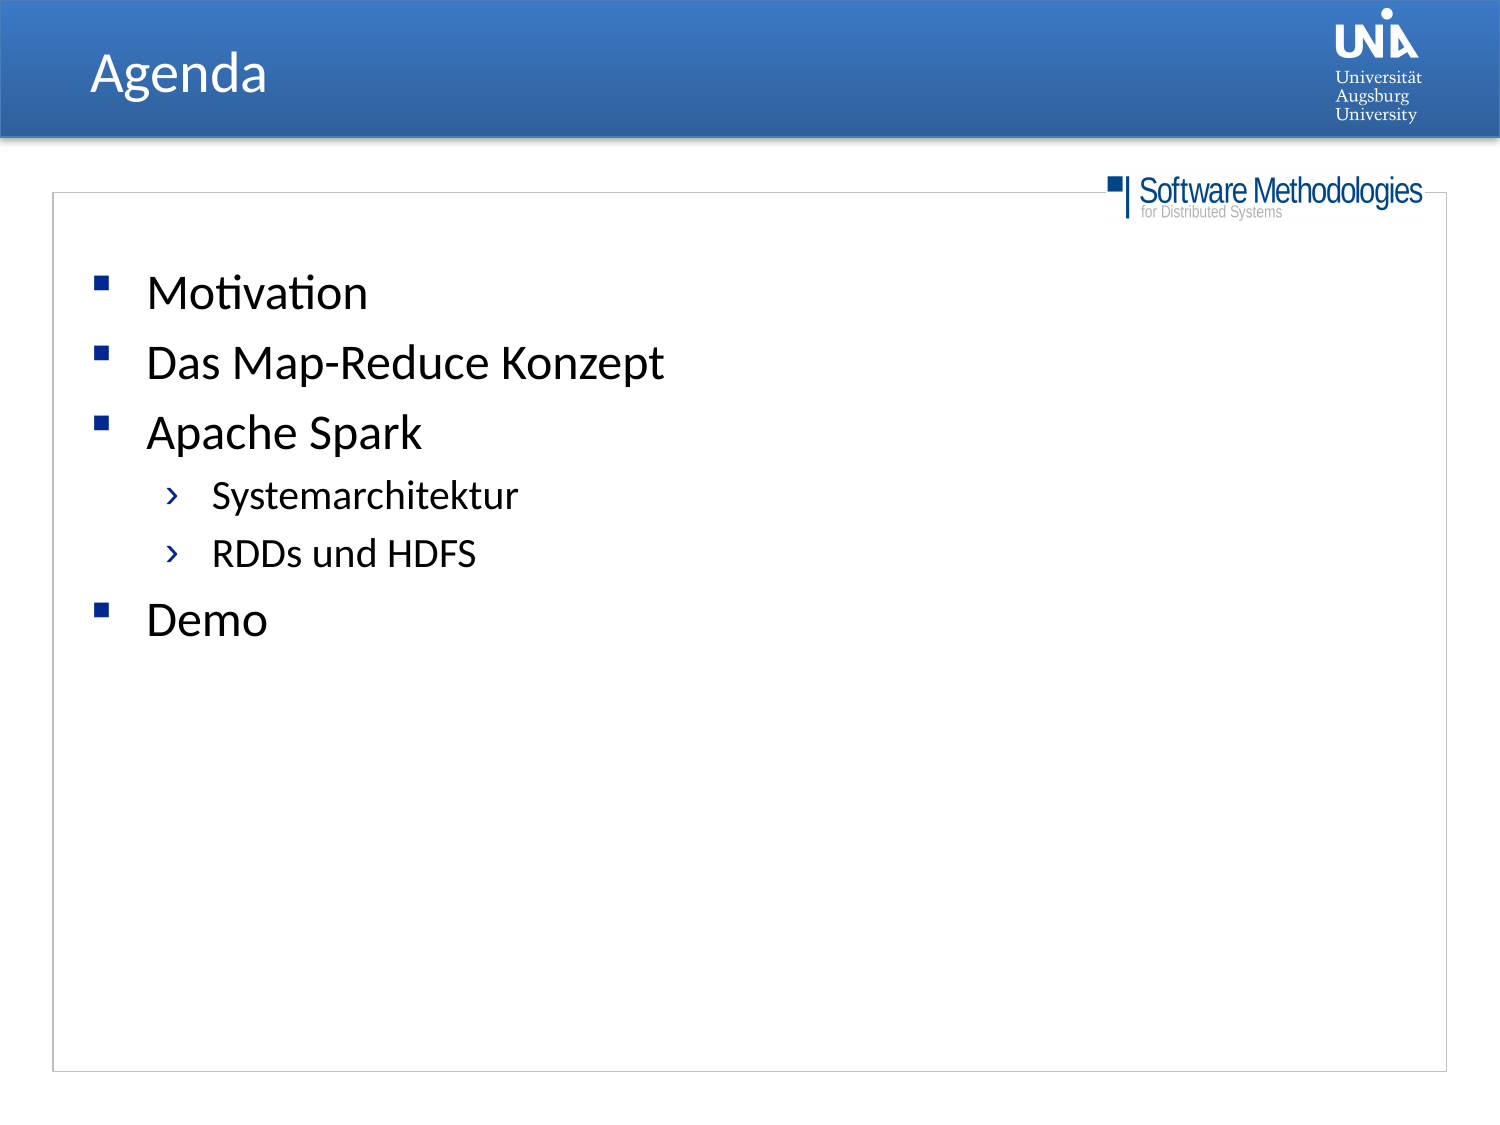

# Agenda
Motivation
Das Map-Reduce Konzept
Apache Spark
Systemarchitektur
RDDs und HDFS
Demo